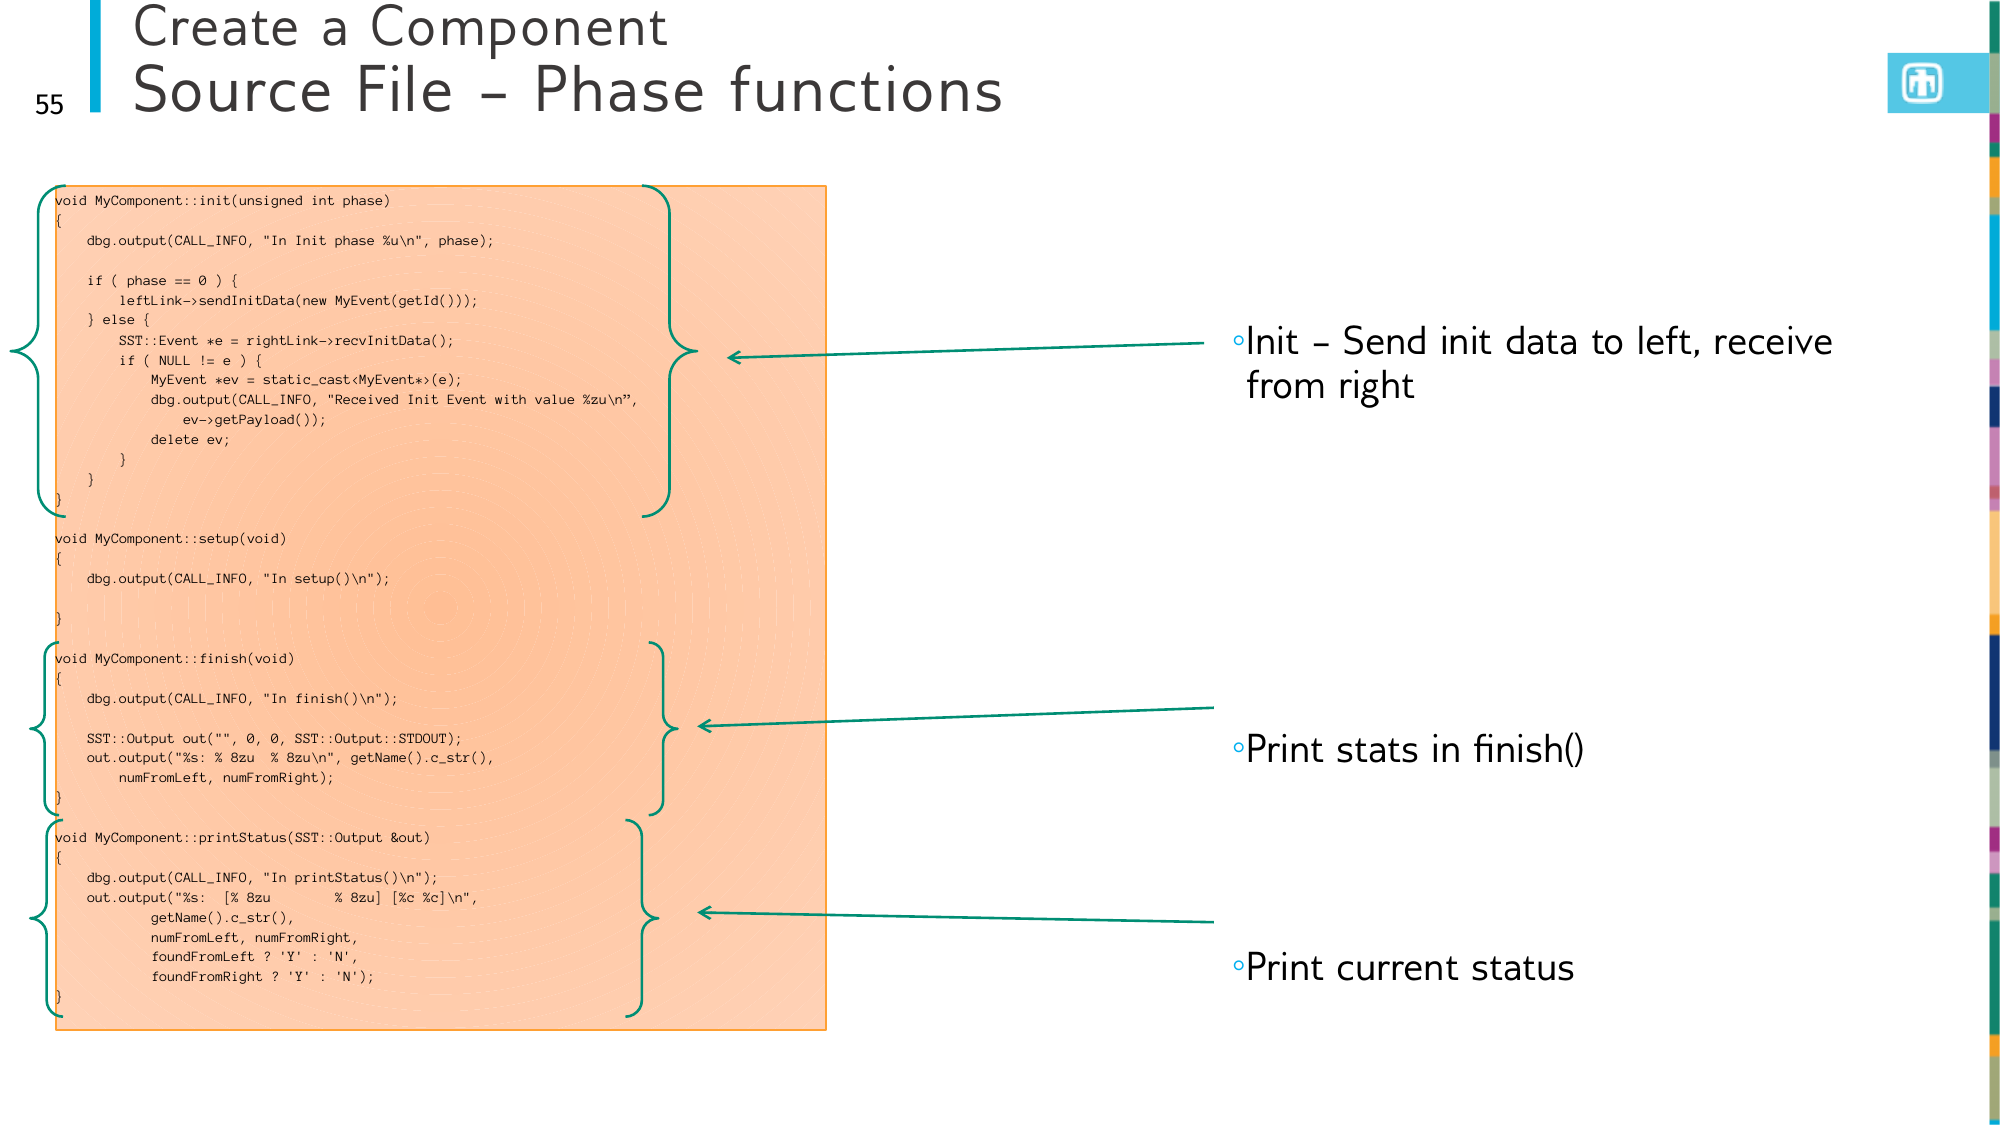

# Create a Component Source File – Phase functions
55

void MyComponent::init(unsigned int phase)
{
    dbg.output(CALL_INFO, "In Init phase %u\n", phase);

    if ( phase == 0 ) {
        leftLink->sendInitData(new MyEvent(getId()));
    } else {
        SST::Event *e = rightLink->recvInitData();
        if ( NULL != e ) {
            MyEvent *ev = static_cast<MyEvent*>(e);
            dbg.output(CALL_INFO, "Received Init Event with value %zu\n”,
                ev->getPayload());
            delete ev;
        }
    }
}

void MyComponent::setup(void)
{
    dbg.output(CALL_INFO, "In setup()\n");

}

void MyComponent::finish(void)
{
    dbg.output(CALL_INFO, "In finish()\n");

    SST::Output out("", 0, 0, SST::Output::STDOUT);
    out.output("%s: % 8zu  % 8zu\n", getName().c_str(),
        numFromLeft, numFromRight);
}

void MyComponent::printStatus(SST::Output &out)
{
    dbg.output(CALL_INFO, "In printStatus()\n");
    out.output("%s:  [% 8zu        % 8zu] [%c %c]\n",
            getName().c_str(),
            numFromLeft, numFromRight,
            foundFromLeft ? 'Y' : 'N',
            foundFromRight ? 'Y' : 'N');
}

Init – Send init data to left, receive from right

Print stats in finish()

Print current status